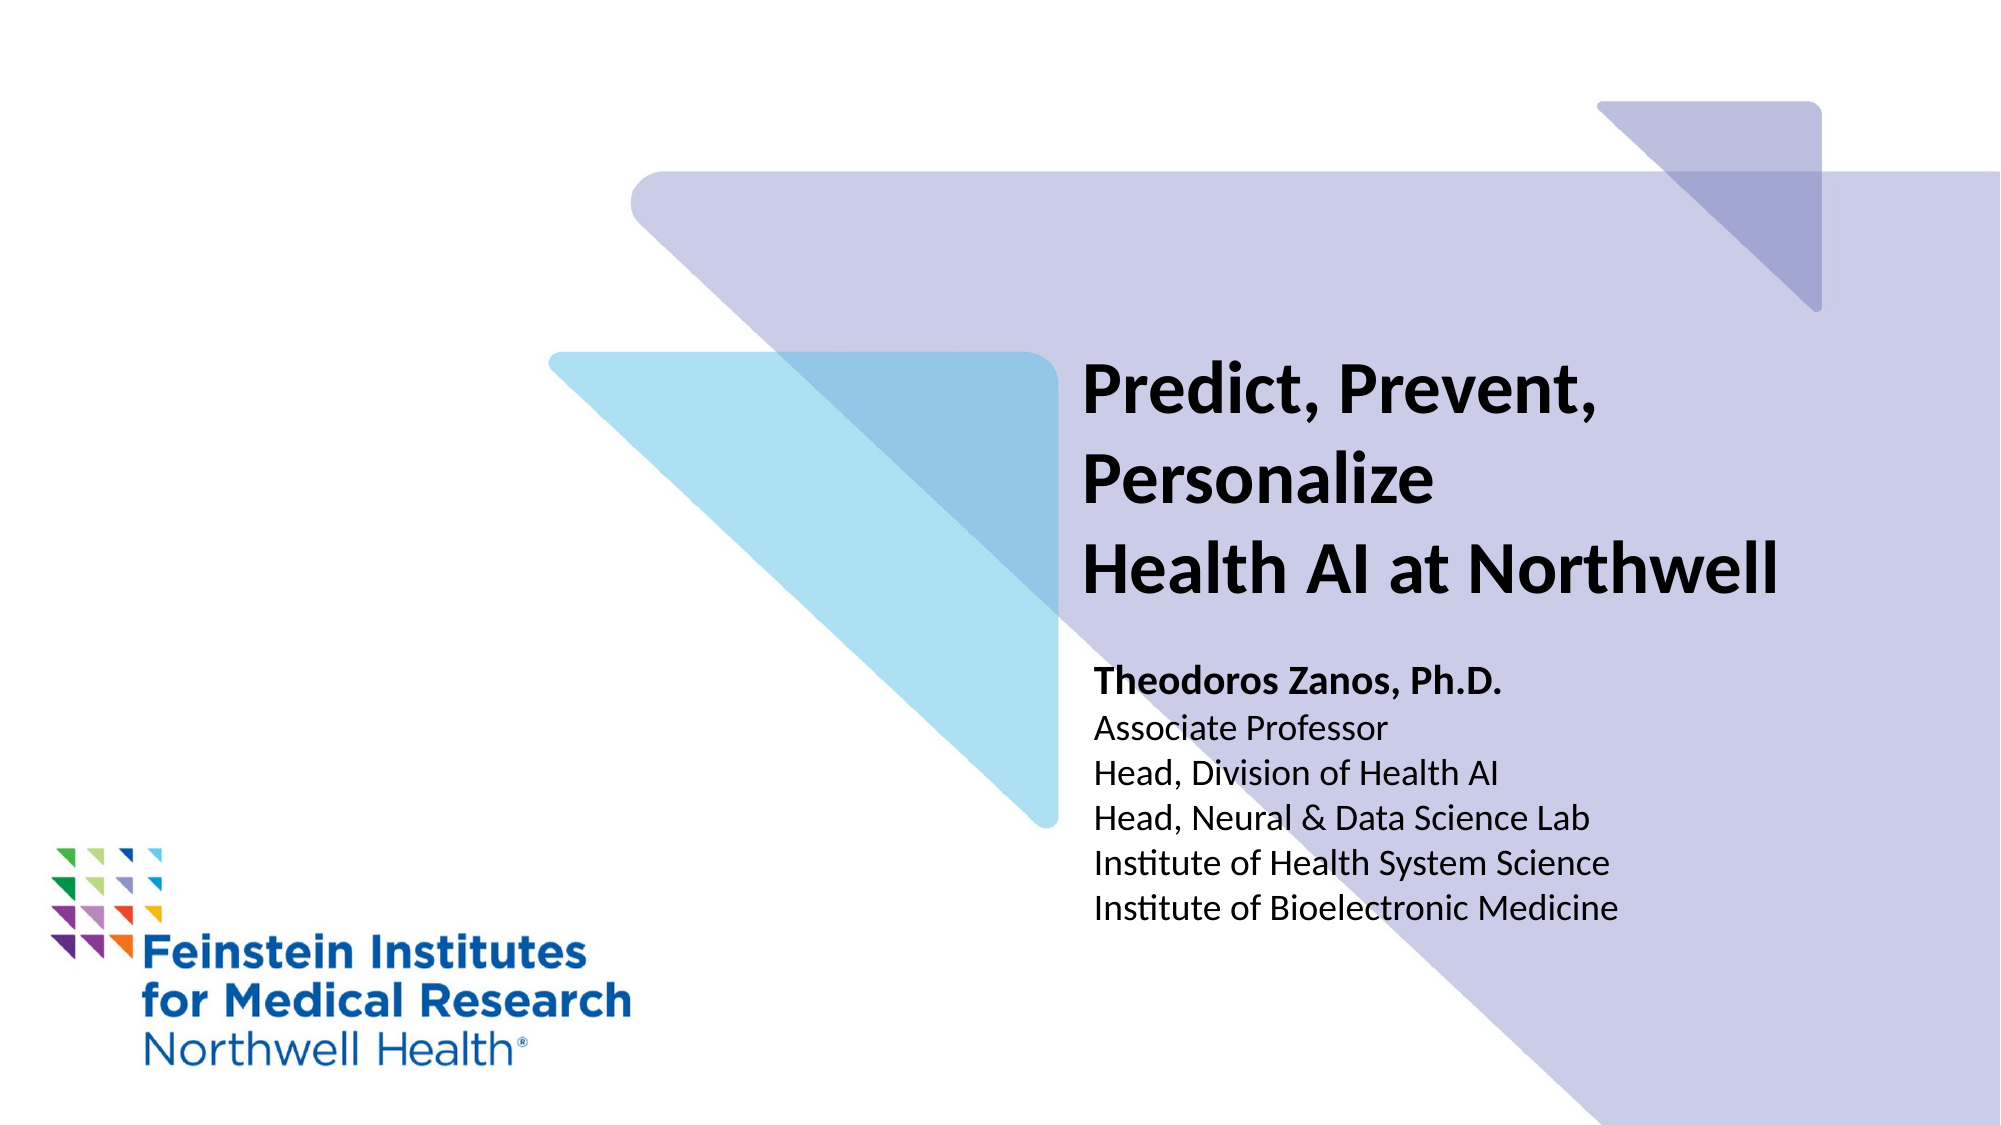

# Predict, Prevent, Personalize Health AI at Northwell
Theodoros Zanos, Ph.D.
Associate Professor
Head, Division of Health AI
Head, Neural & Data Science Lab
Institute of Health System Science
Institute of Bioelectronic Medicine